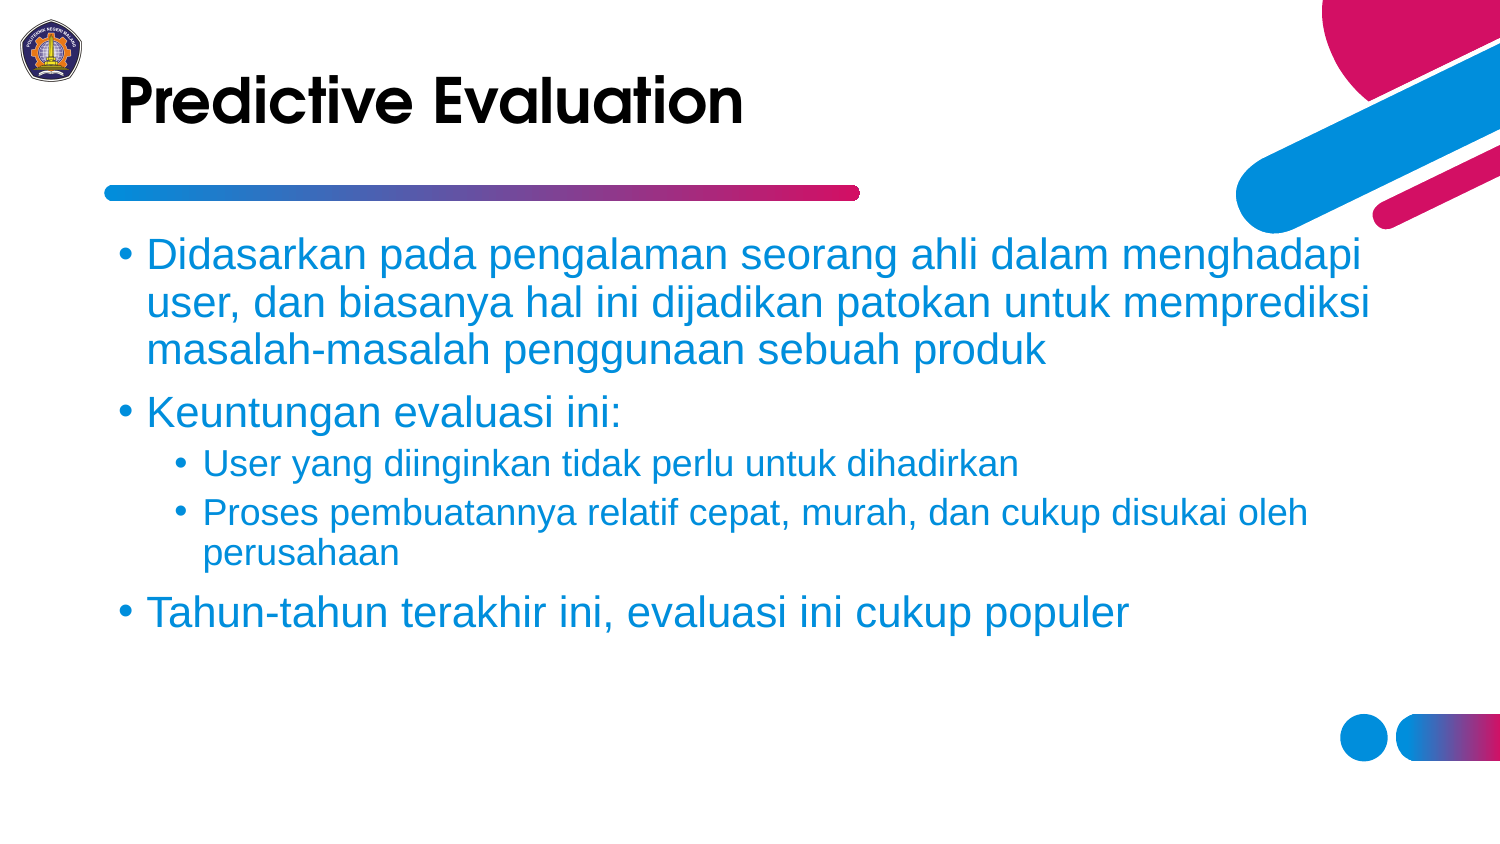

# Predictive Evaluation
Didasarkan pada pengalaman seorang ahli dalam menghadapi user, dan biasanya hal ini dijadikan patokan untuk memprediksi masalah-masalah penggunaan sebuah produk
Keuntungan evaluasi ini:
User yang diinginkan tidak perlu untuk dihadirkan
Proses pembuatannya relatif cepat, murah, dan cukup disukai oleh perusahaan
Tahun-tahun terakhir ini, evaluasi ini cukup populer